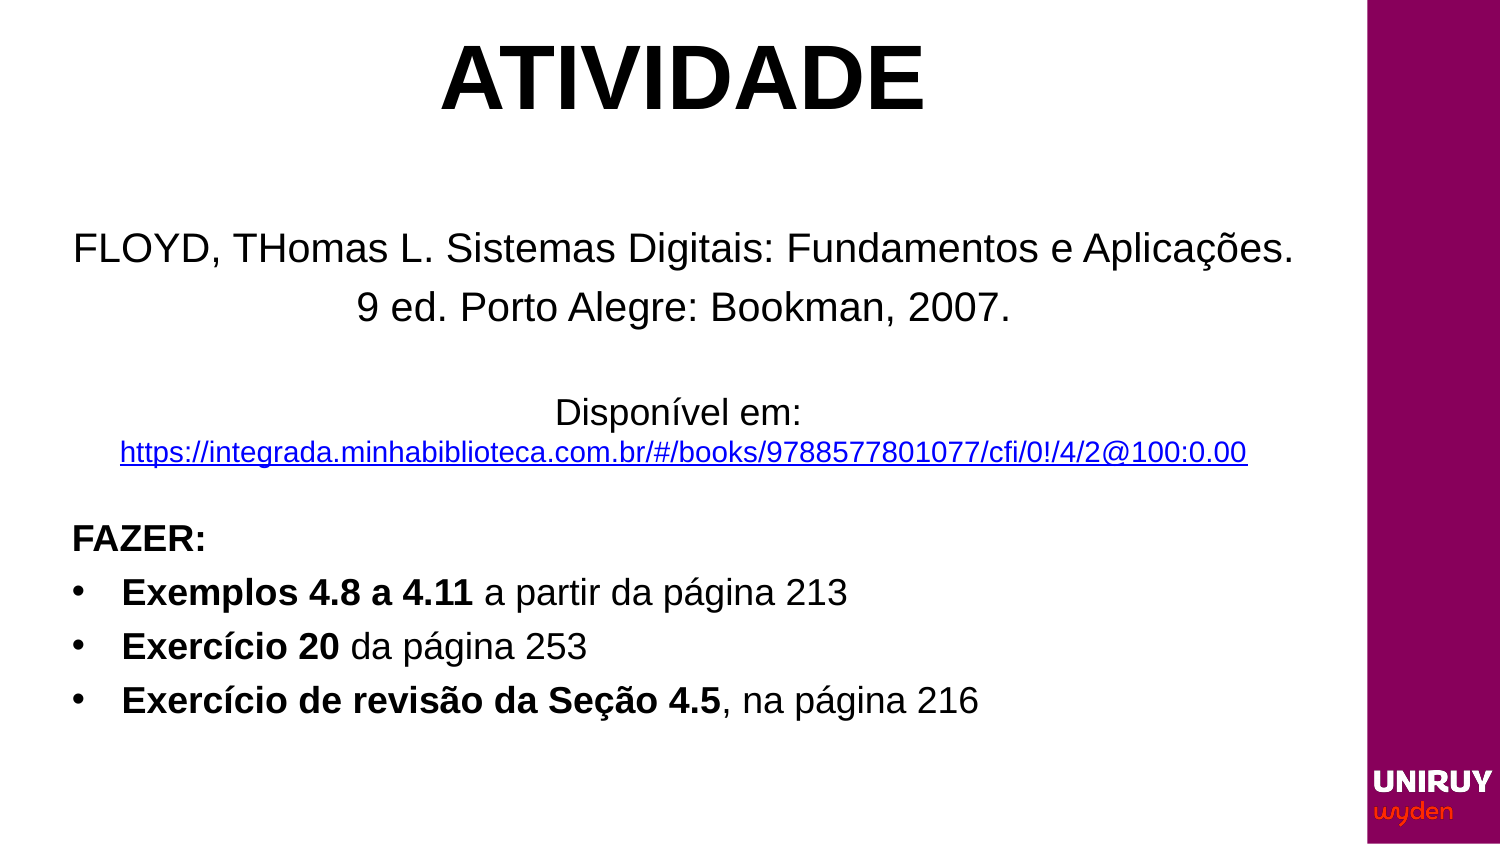

# ATIVIDADE
FLOYD, THomas L. Sistemas Digitais: Fundamentos e Aplicações.
9 ed. Porto Alegre: Bookman, 2007.
Disponível em: https://integrada.minhabiblioteca.com.br/#/books/9788577801077/cfi/0!/4/2@100:0.00

FAZER:
Exemplos 4.8 a 4.11 a partir da página 213
Exercício 20 da página 253
Exercício de revisão da Seção 4.5, na página 216